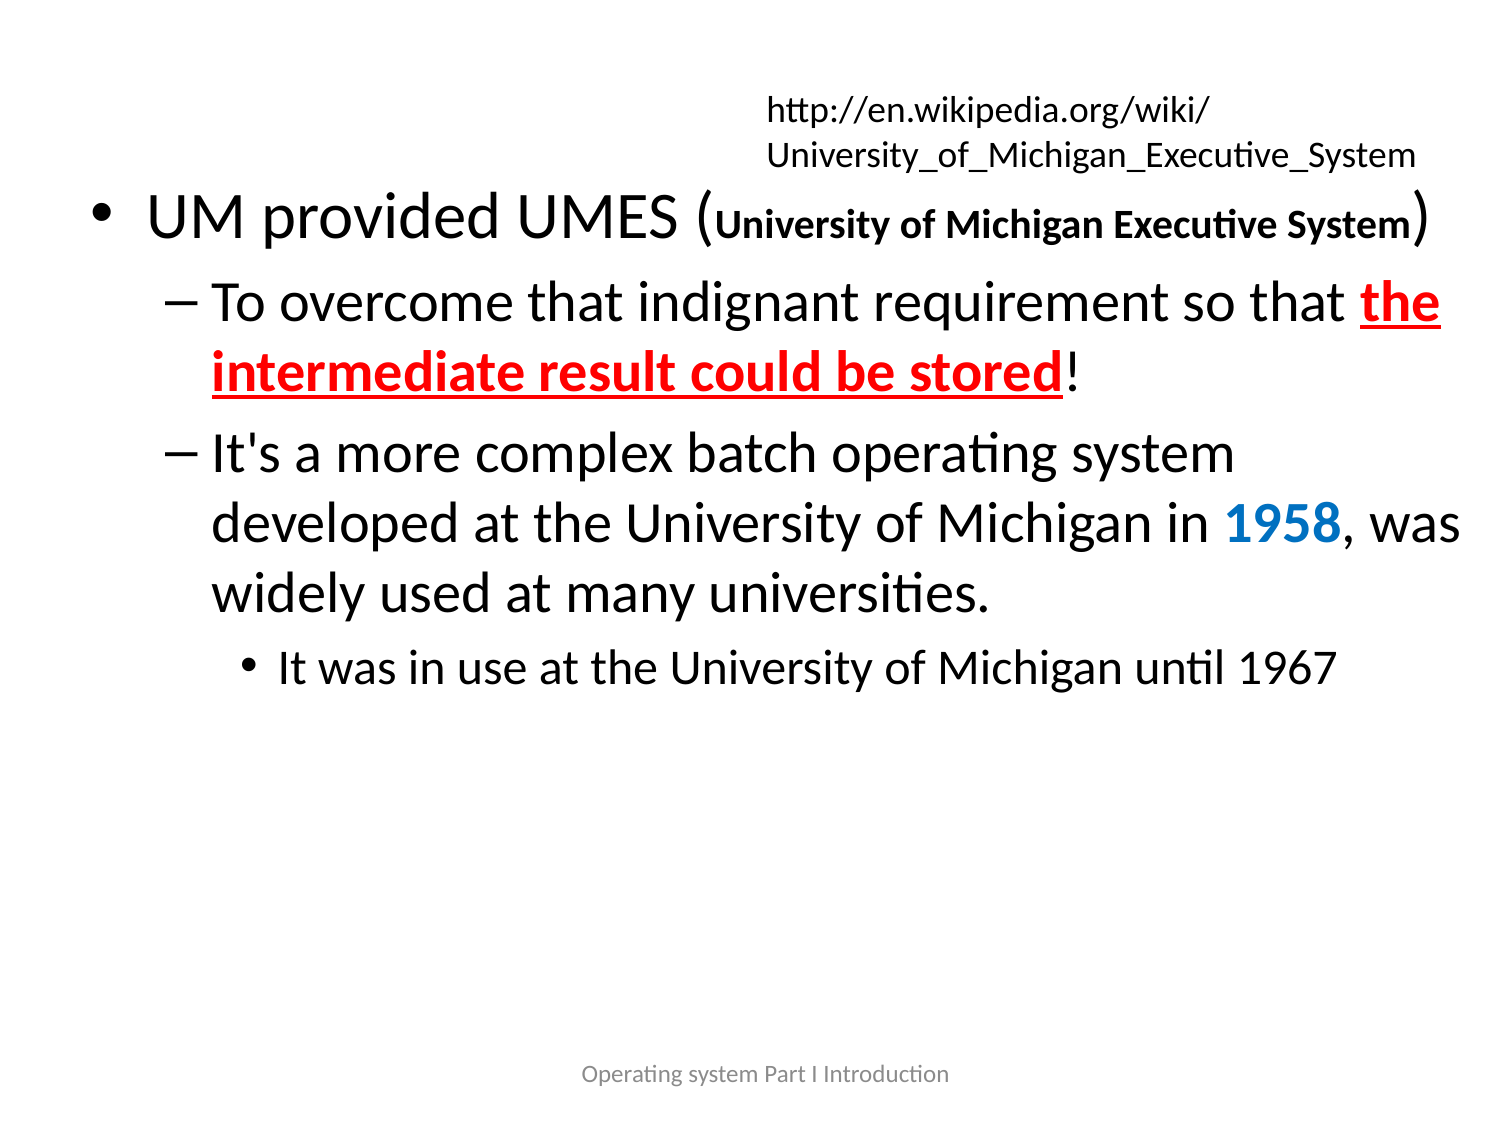

#
http://en.wikipedia.org/wiki/University_of_Michigan_Executive_System
UM provided UMES (University of Michigan Executive System)
To overcome that indignant requirement so that the intermediate result could be stored!
It's a more complex batch operating system developed at the University of Michigan in 1958, was widely used at many universities.
It was in use at the University of Michigan until 1967

Operating system Part I Introduction